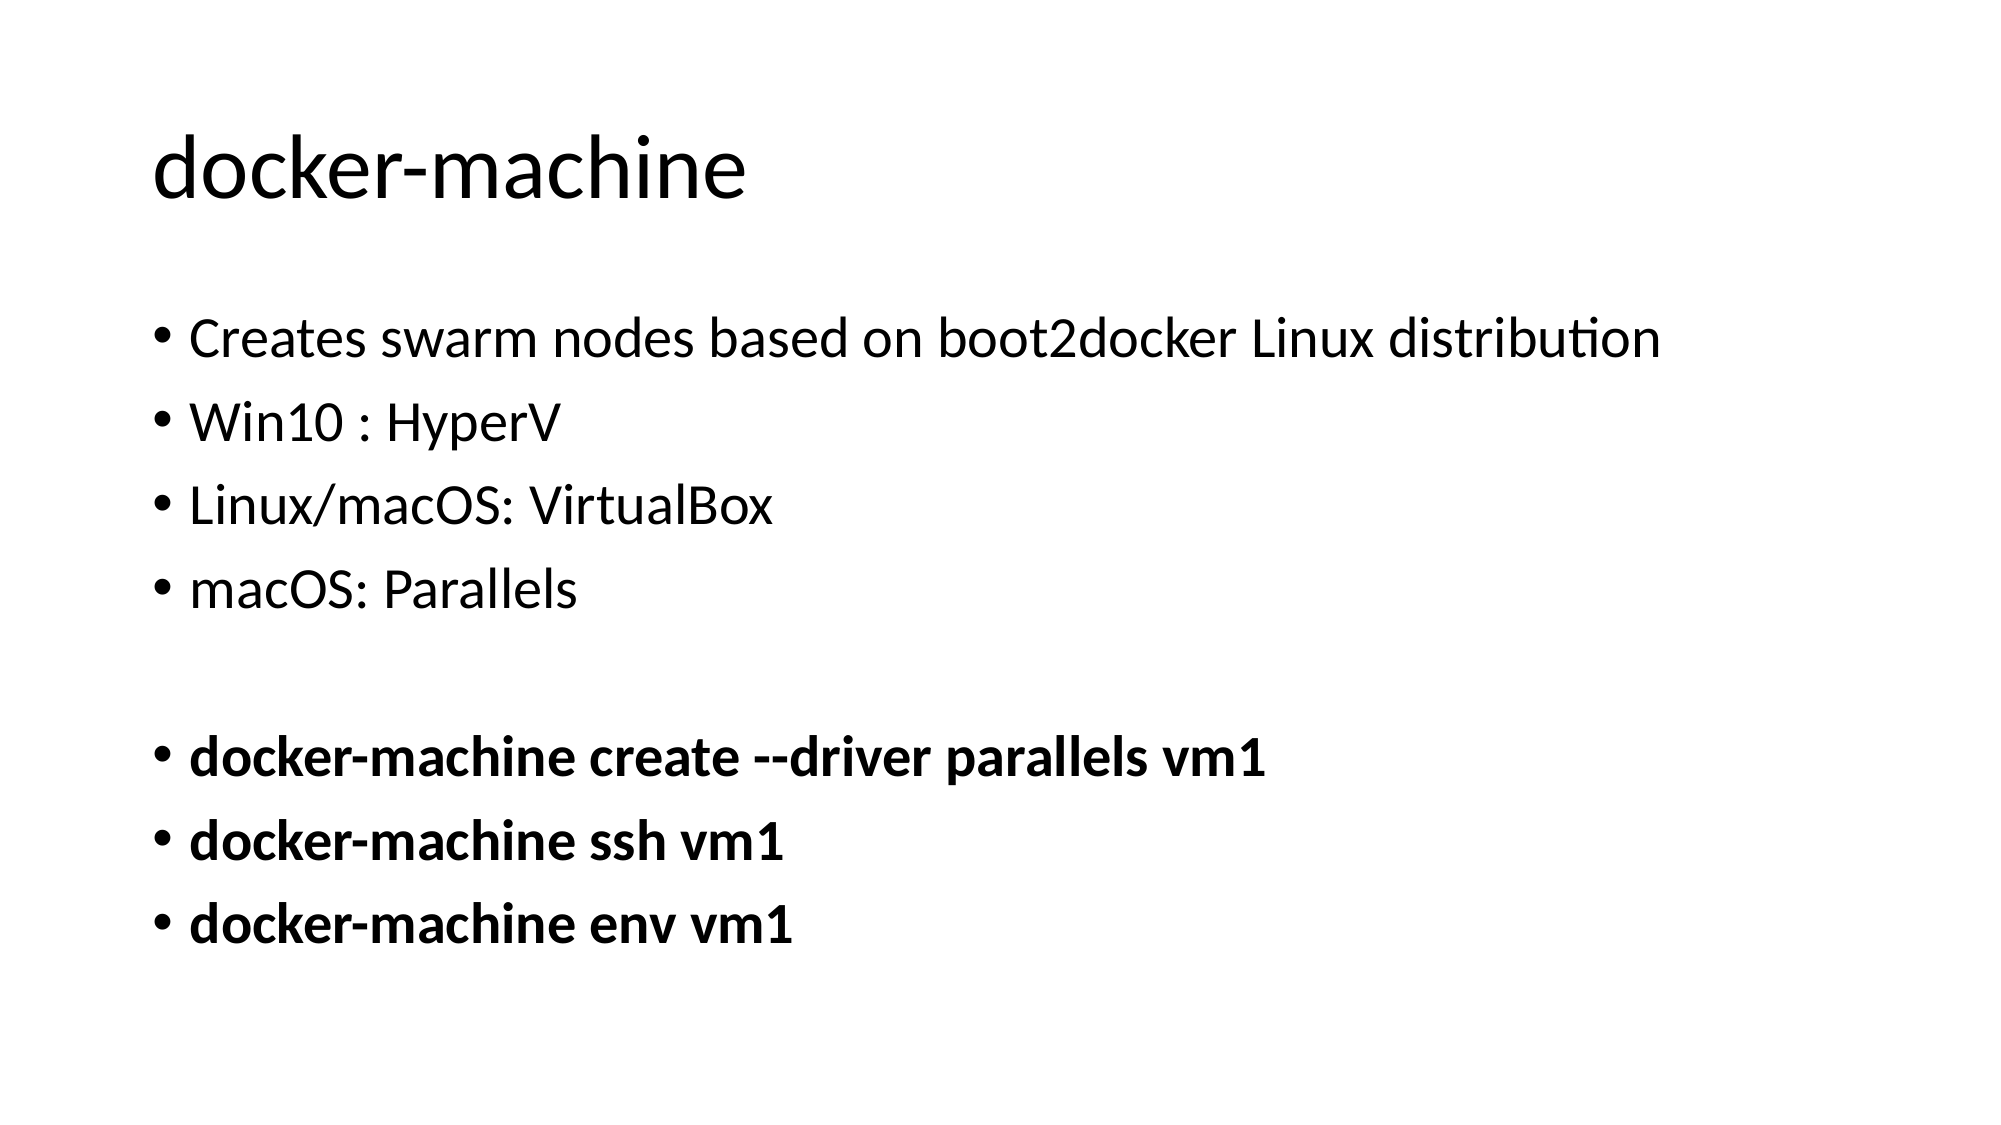

# docker-machine
Creates swarm nodes based on boot2docker Linux distribution
Win10 : HyperV
Linux/macOS: VirtualBox
macOS: Parallels

docker-machine create --driver parallels vm1
docker-machine ssh vm1
docker-machine env vm1